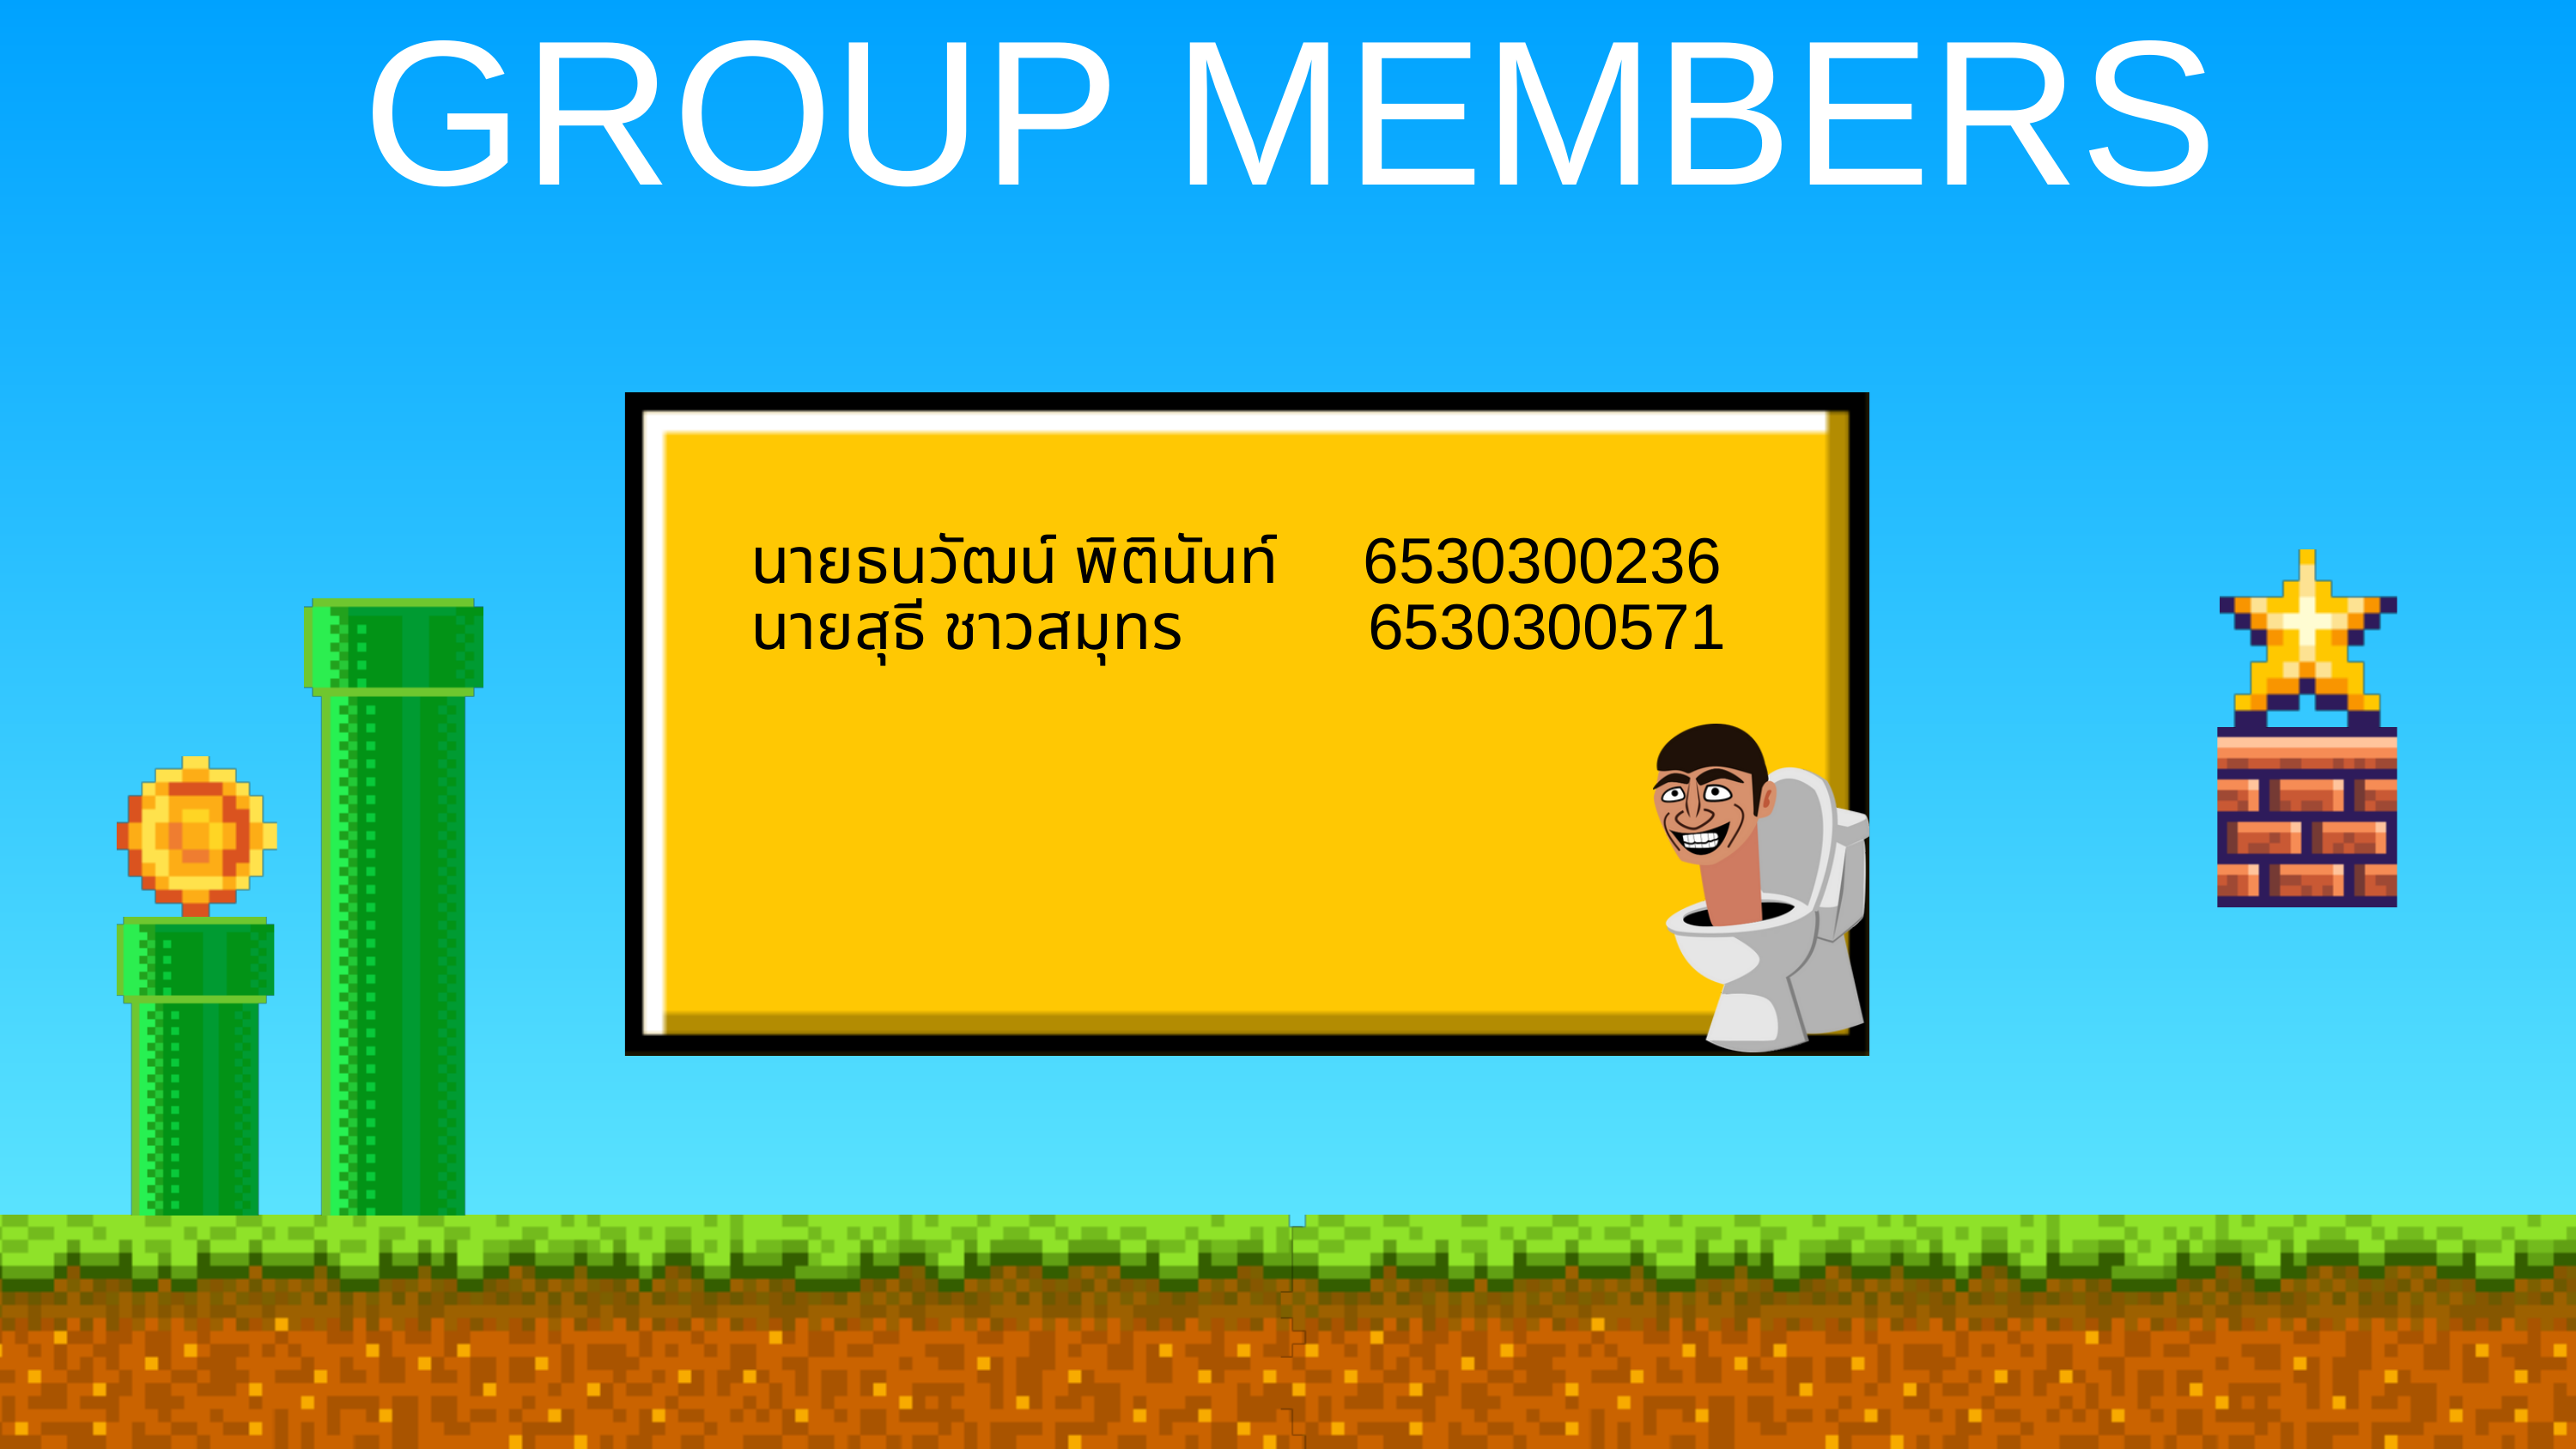

GROUP MEMBERS

นายธนวัฒน์ พิตินันท์     6530300236
นายสุธี ชาวสมุทร           6530300571